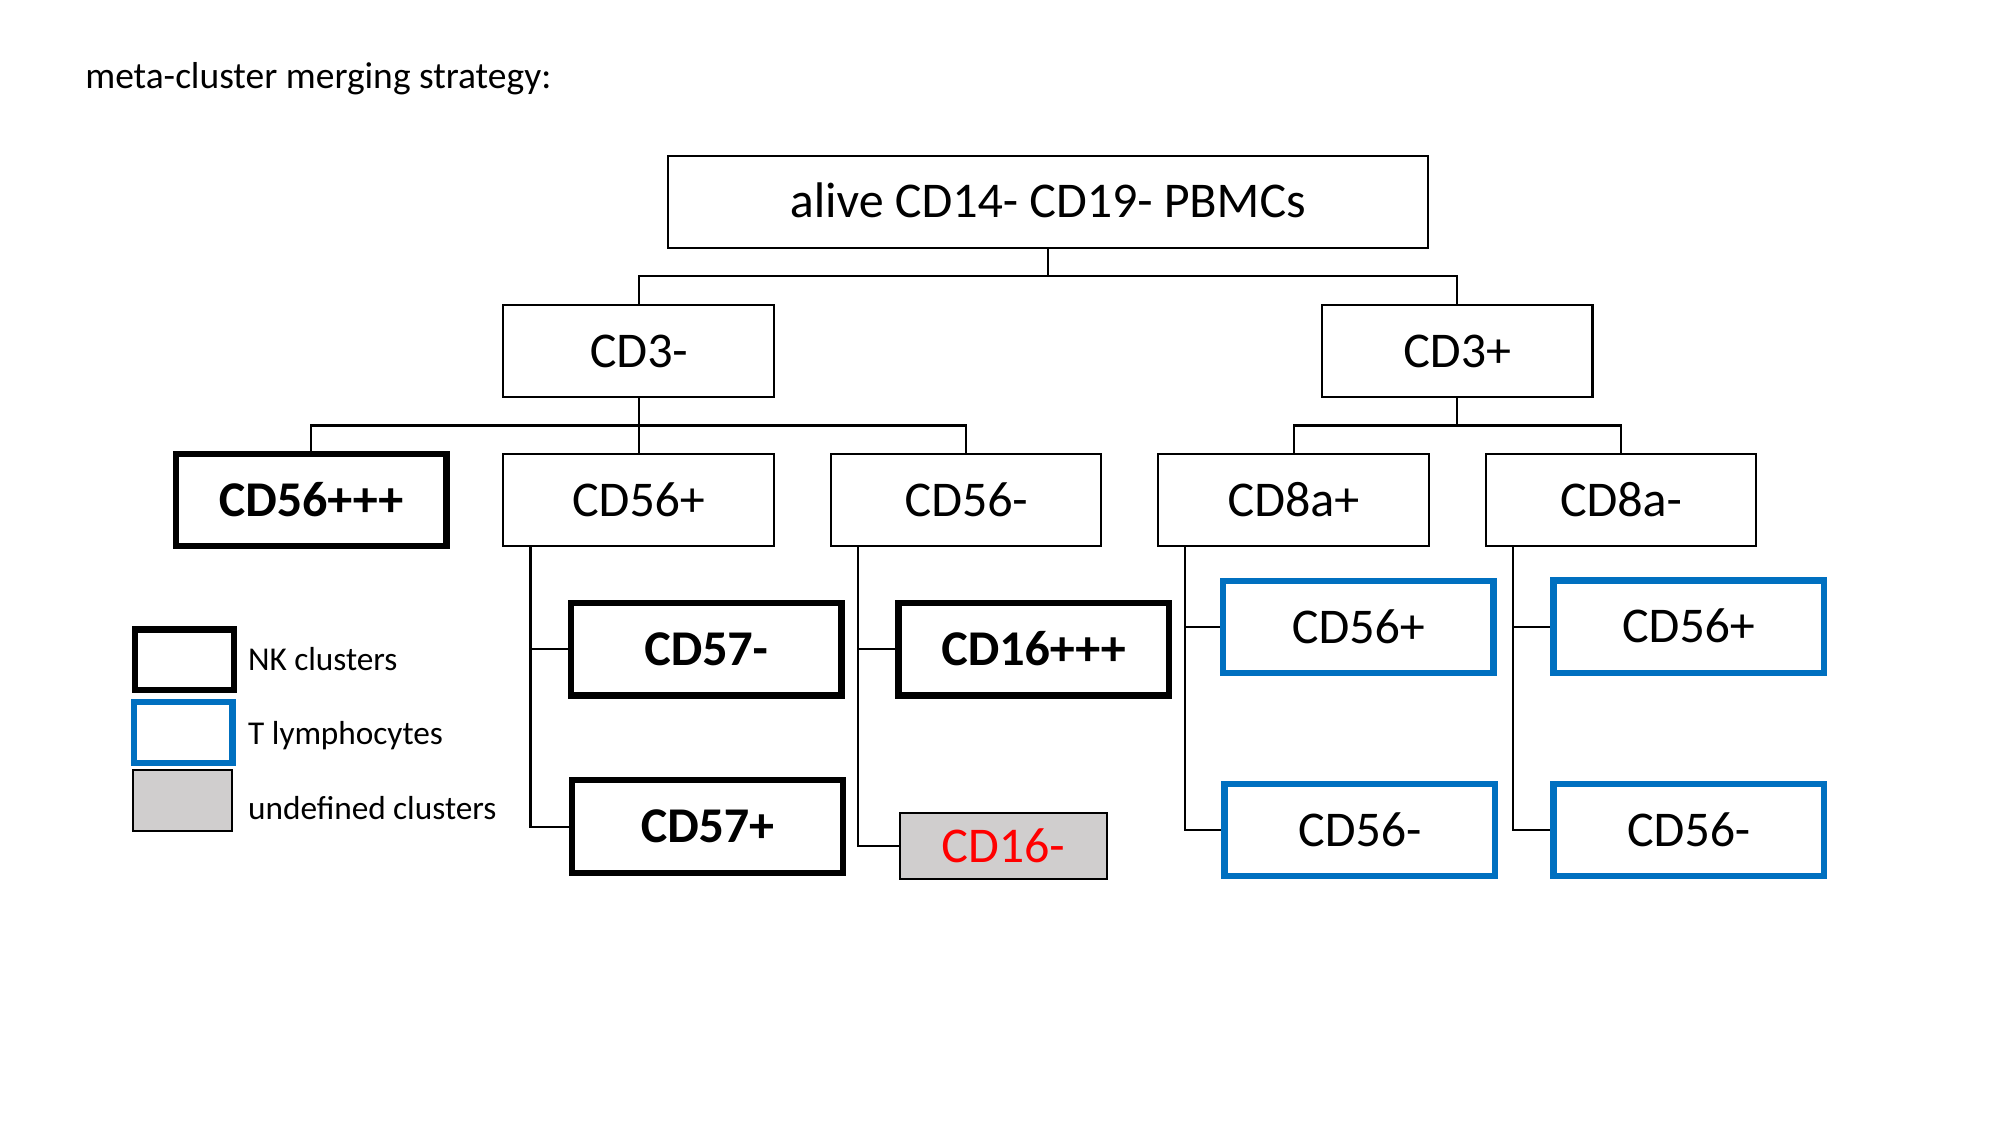

alive CD14- CD19- PBMCs
CD3-
CD56+++
CD56+
CD57-
CD57+
CD56-
CD16+++
CD16-
CD3+
CD8a+
CD56+
CD56-
CD8a-
CD56+
CD56-
meta-cluster merging strategy:

NK clusters

T lymphocytes

undefined clusters